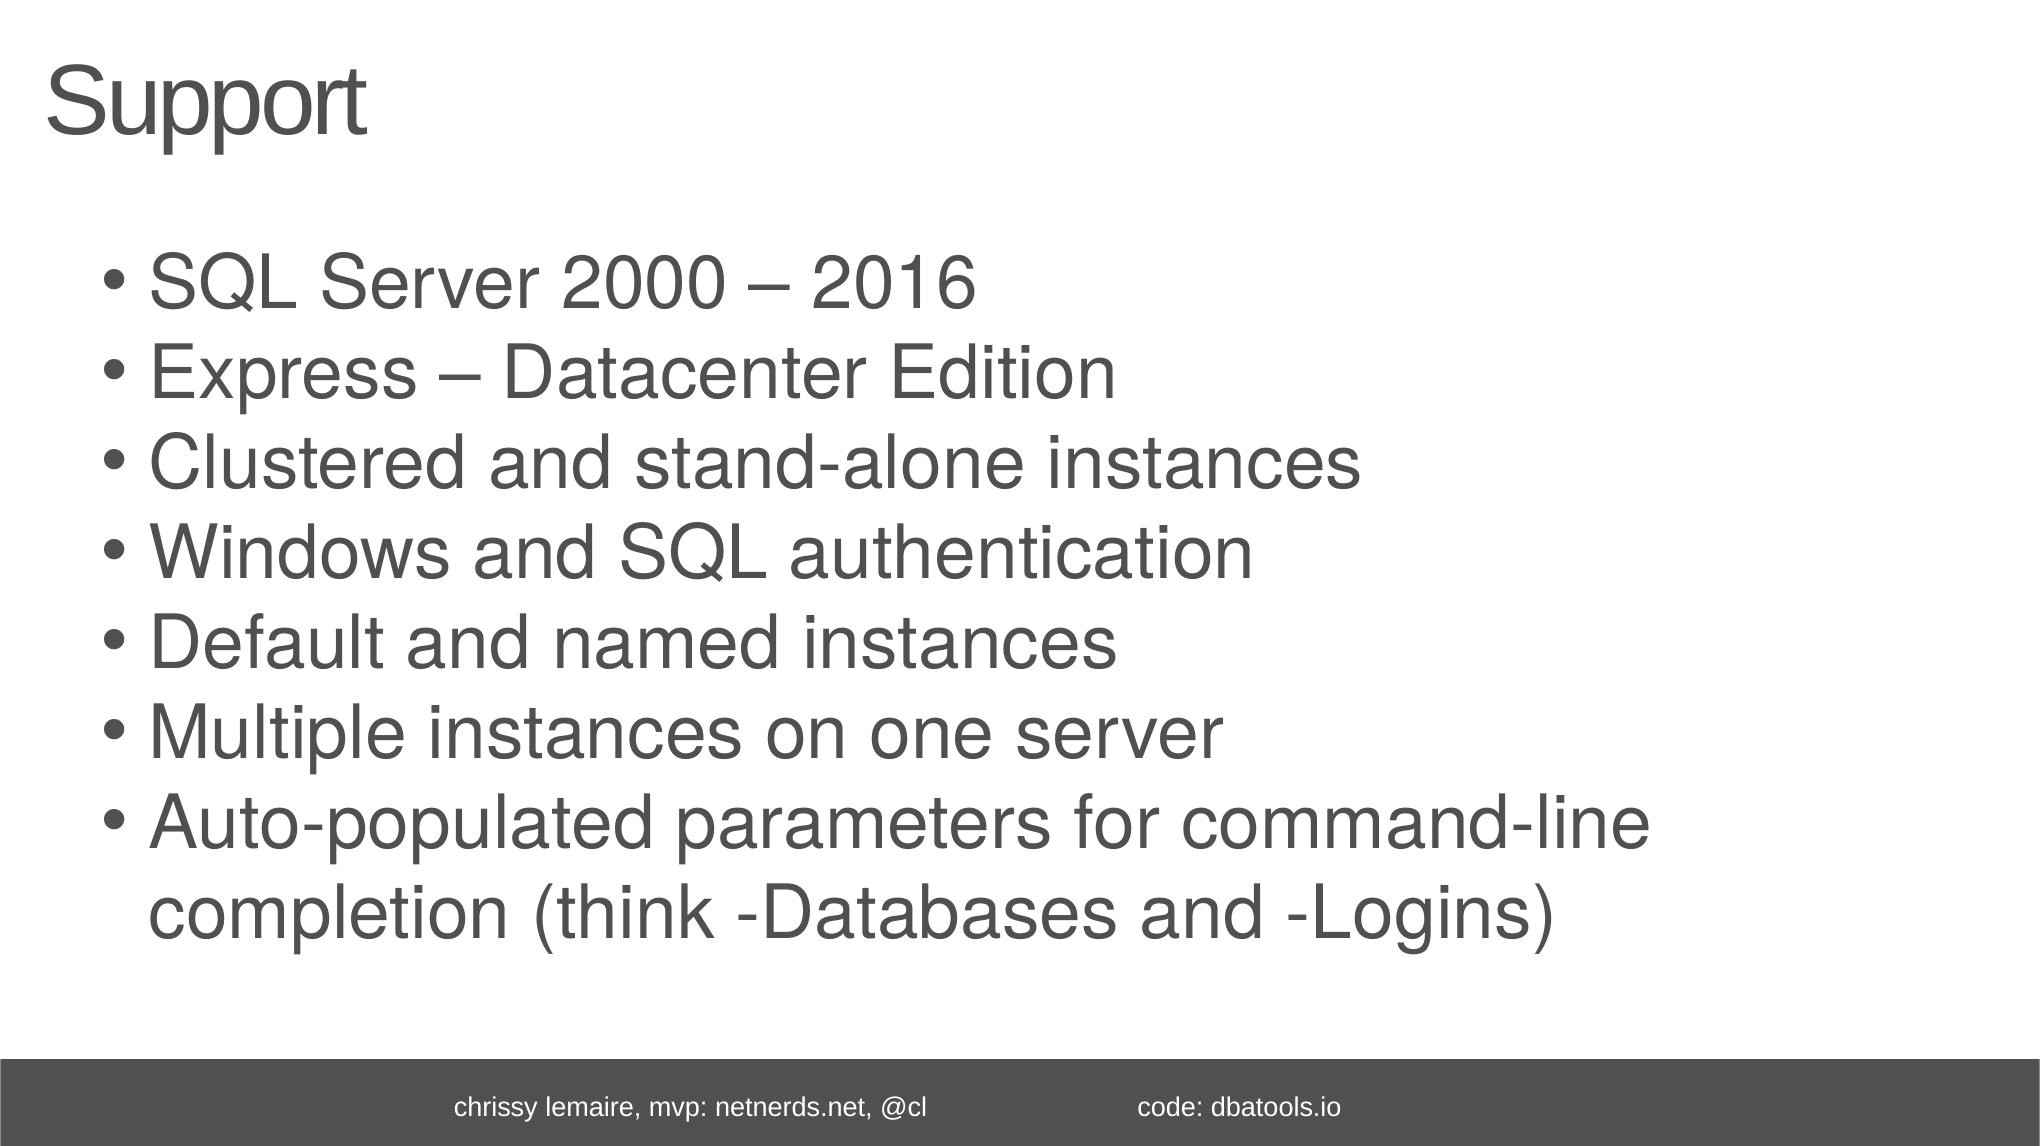

# Support
SQL Server 2000 – 2016
Express – Datacenter Edition
Clustered and stand-alone instances
Windows and SQL authentication
Default and named instances
Multiple instances on one server
Auto-populated parameters for command-line completion (think -Databases and -Logins)

chrissy lemaire, mvp: netnerds.net, @cl                            code: dbatools.io